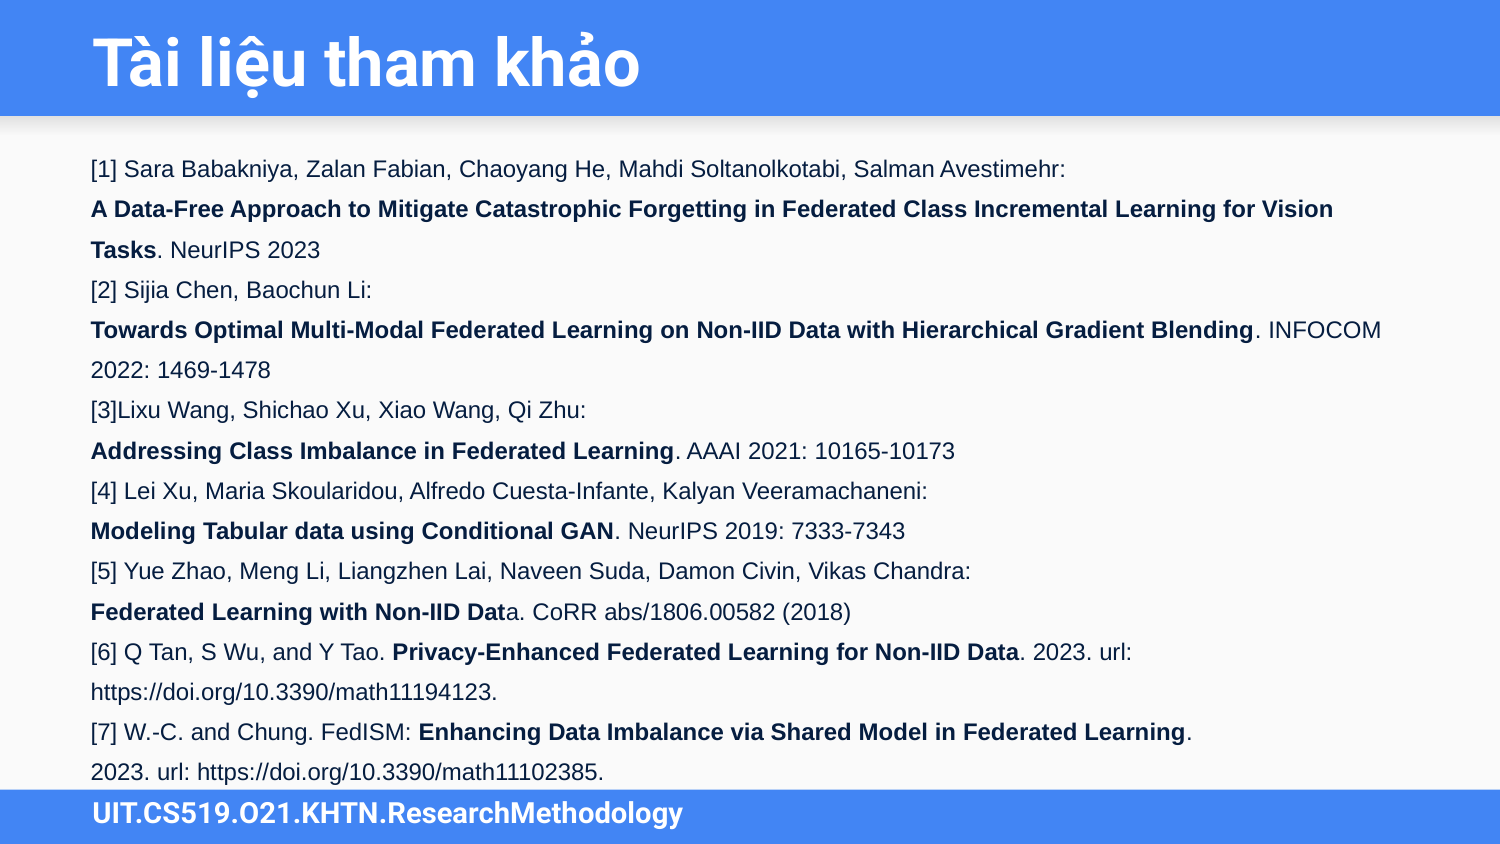

# Tài liệu tham khảo
[1] Sara Babakniya, Zalan Fabian, Chaoyang He, Mahdi Soltanolkotabi, Salman Avestimehr:
A Data-Free Approach to Mitigate Catastrophic Forgetting in Federated Class Incremental Learning for Vision Tasks. NeurIPS 2023
[2] Sijia Chen, Baochun Li:
Towards Optimal Multi-Modal Federated Learning on Non-IID Data with Hierarchical Gradient Blending. INFOCOM 2022: 1469-1478
[3]Lixu Wang, Shichao Xu, Xiao Wang, Qi Zhu:
Addressing Class Imbalance in Federated Learning. AAAI 2021: 10165-10173
[4] Lei Xu, Maria Skoularidou, Alfredo Cuesta-Infante, Kalyan Veeramachaneni:
Modeling Tabular data using Conditional GAN. NeurIPS 2019: 7333-7343
[5] Yue Zhao, Meng Li, Liangzhen Lai, Naveen Suda, Damon Civin, Vikas Chandra:
Federated Learning with Non-IID Data. CoRR abs/1806.00582 (2018)
[6] Q Tan, S Wu, and Y Tao. Privacy-Enhanced Federated Learning for Non-IID Data. 2023. url:
https://doi.org/10.3390/math11194123.
[7] W.-C. and Chung. FedISM: Enhancing Data Imbalance via Shared Model in Federated Learning.
2023. url: https://doi.org/10.3390/math11102385.